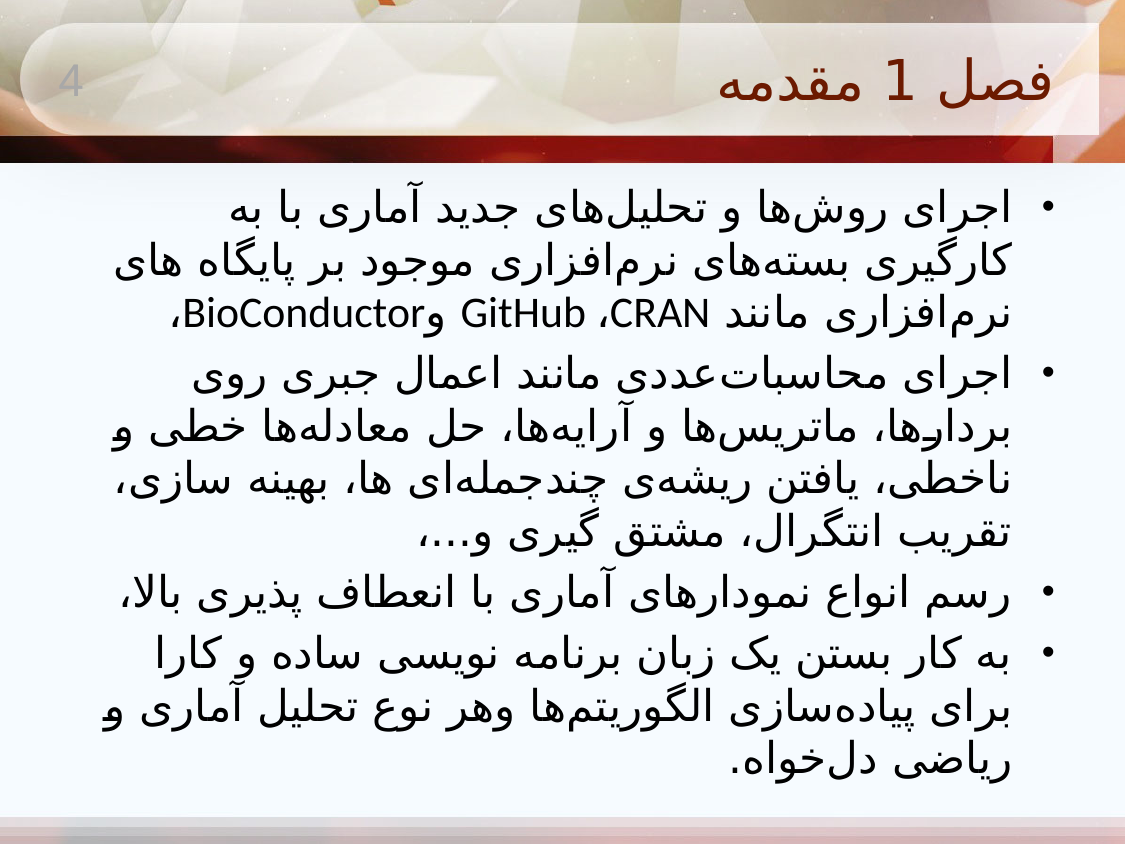

# فصل 1 مقدمه
4
اجرای روش‌ها و تحلیل‌های جدید آماری با به کارگیری بسته‌های نرم‌افزاری موجود بر پایگاه های نرم‌افزاری مانند GitHub ،CRAN وBioConductor،
اجرای محاسبات‌عددی مانند اعمال جبری روی بردارها، ماتریس‌ها و آرایه‌ها، حل‌ معادله‌ها خطی و ناخطی، یافتن ریشه‌ی چندجمله‌ای ها، بهینه سازی، تقريب انتگرال، مشتق گیری و...،
رسم انواع نمودارهای آماری با انعطاف پذیری بالا،
به کار بستن یک زبان برنامه نویسی ساده و کارا برای پیاده‌سازی الگوریتم‌ها وهر نوع تحلیل آماری و ریاضی دل‌خواه.